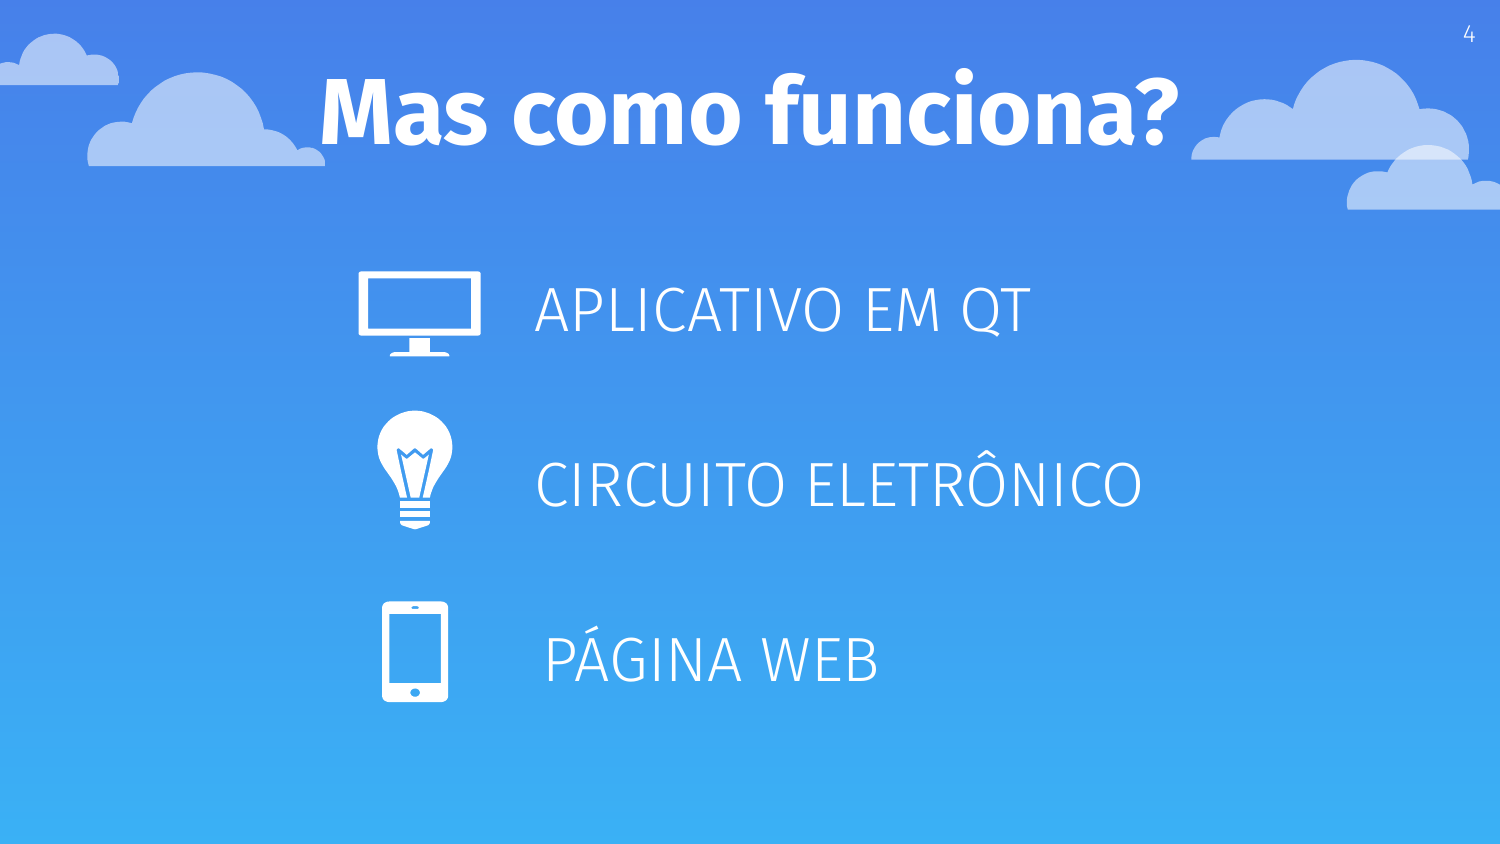

4
Mas como funciona?
APLICATIVO EM QT

CIRCUITO ELETRÔNICO

 PÁGINA WEB